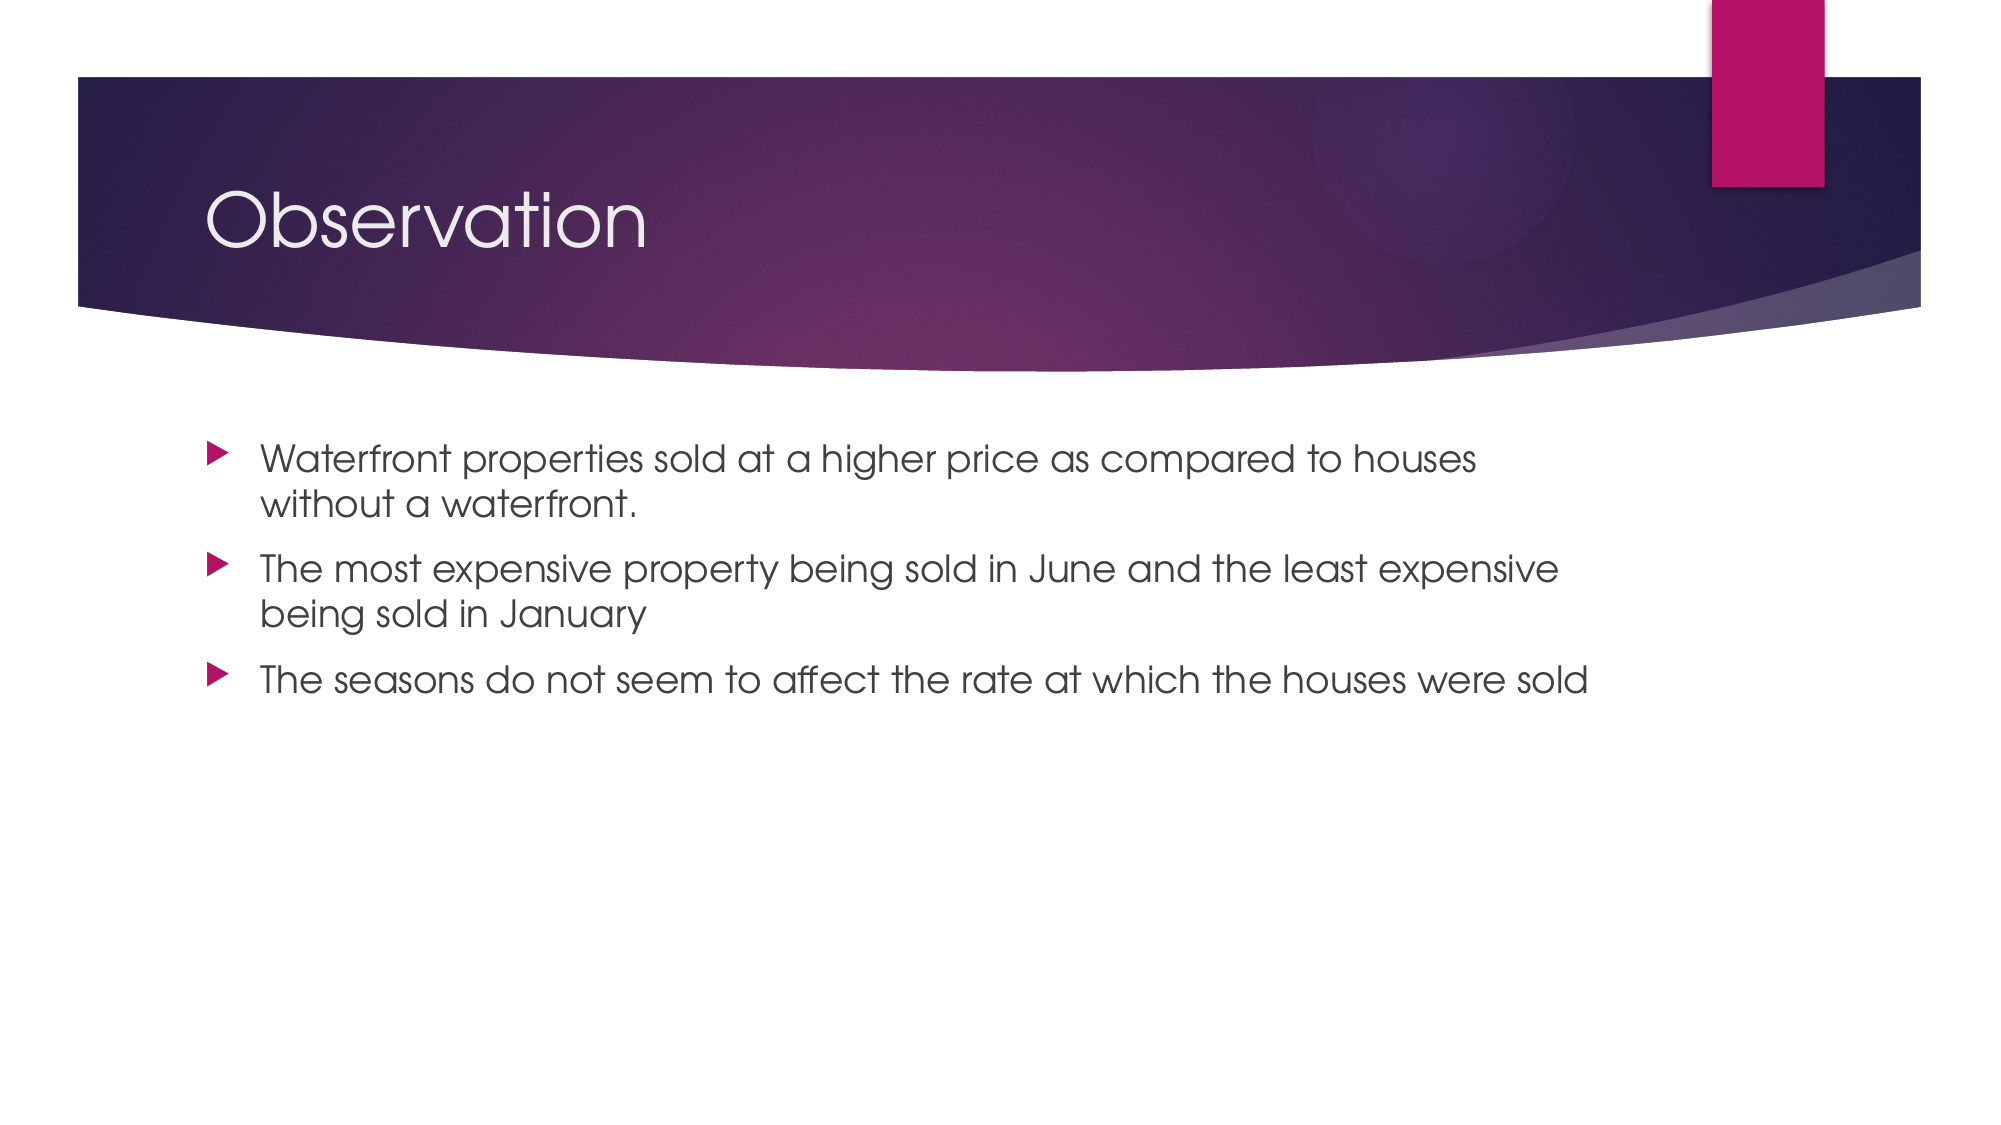

# Observation
Waterfront properties sold at a higher price as compared to houses without a waterfront.
The most expensive property being sold in June and the least expensive being sold in January
The seasons do not seem to affect the rate at which the houses were sold